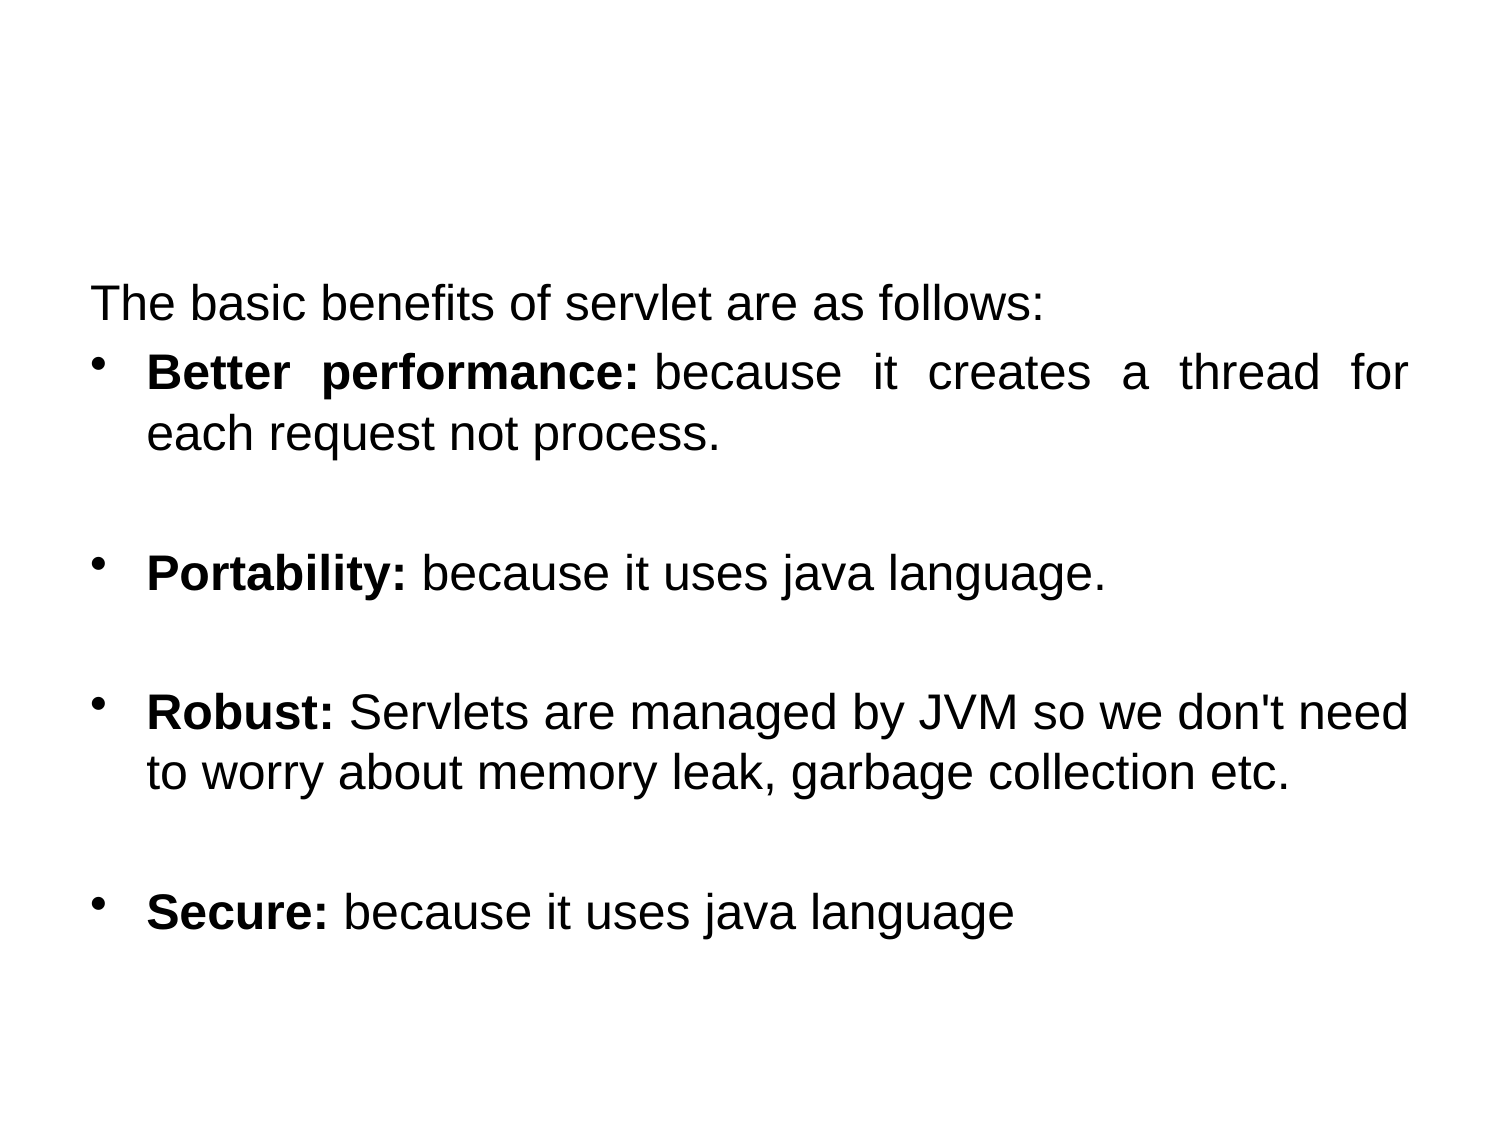

#
The basic benefits of servlet are as follows:
Better performance: because it creates a thread for each request not process.

Portability: because it uses java language.

Robust: Servlets are managed by JVM so we don't need to worry about memory leak, garbage collection etc.

Secure: because it uses java language